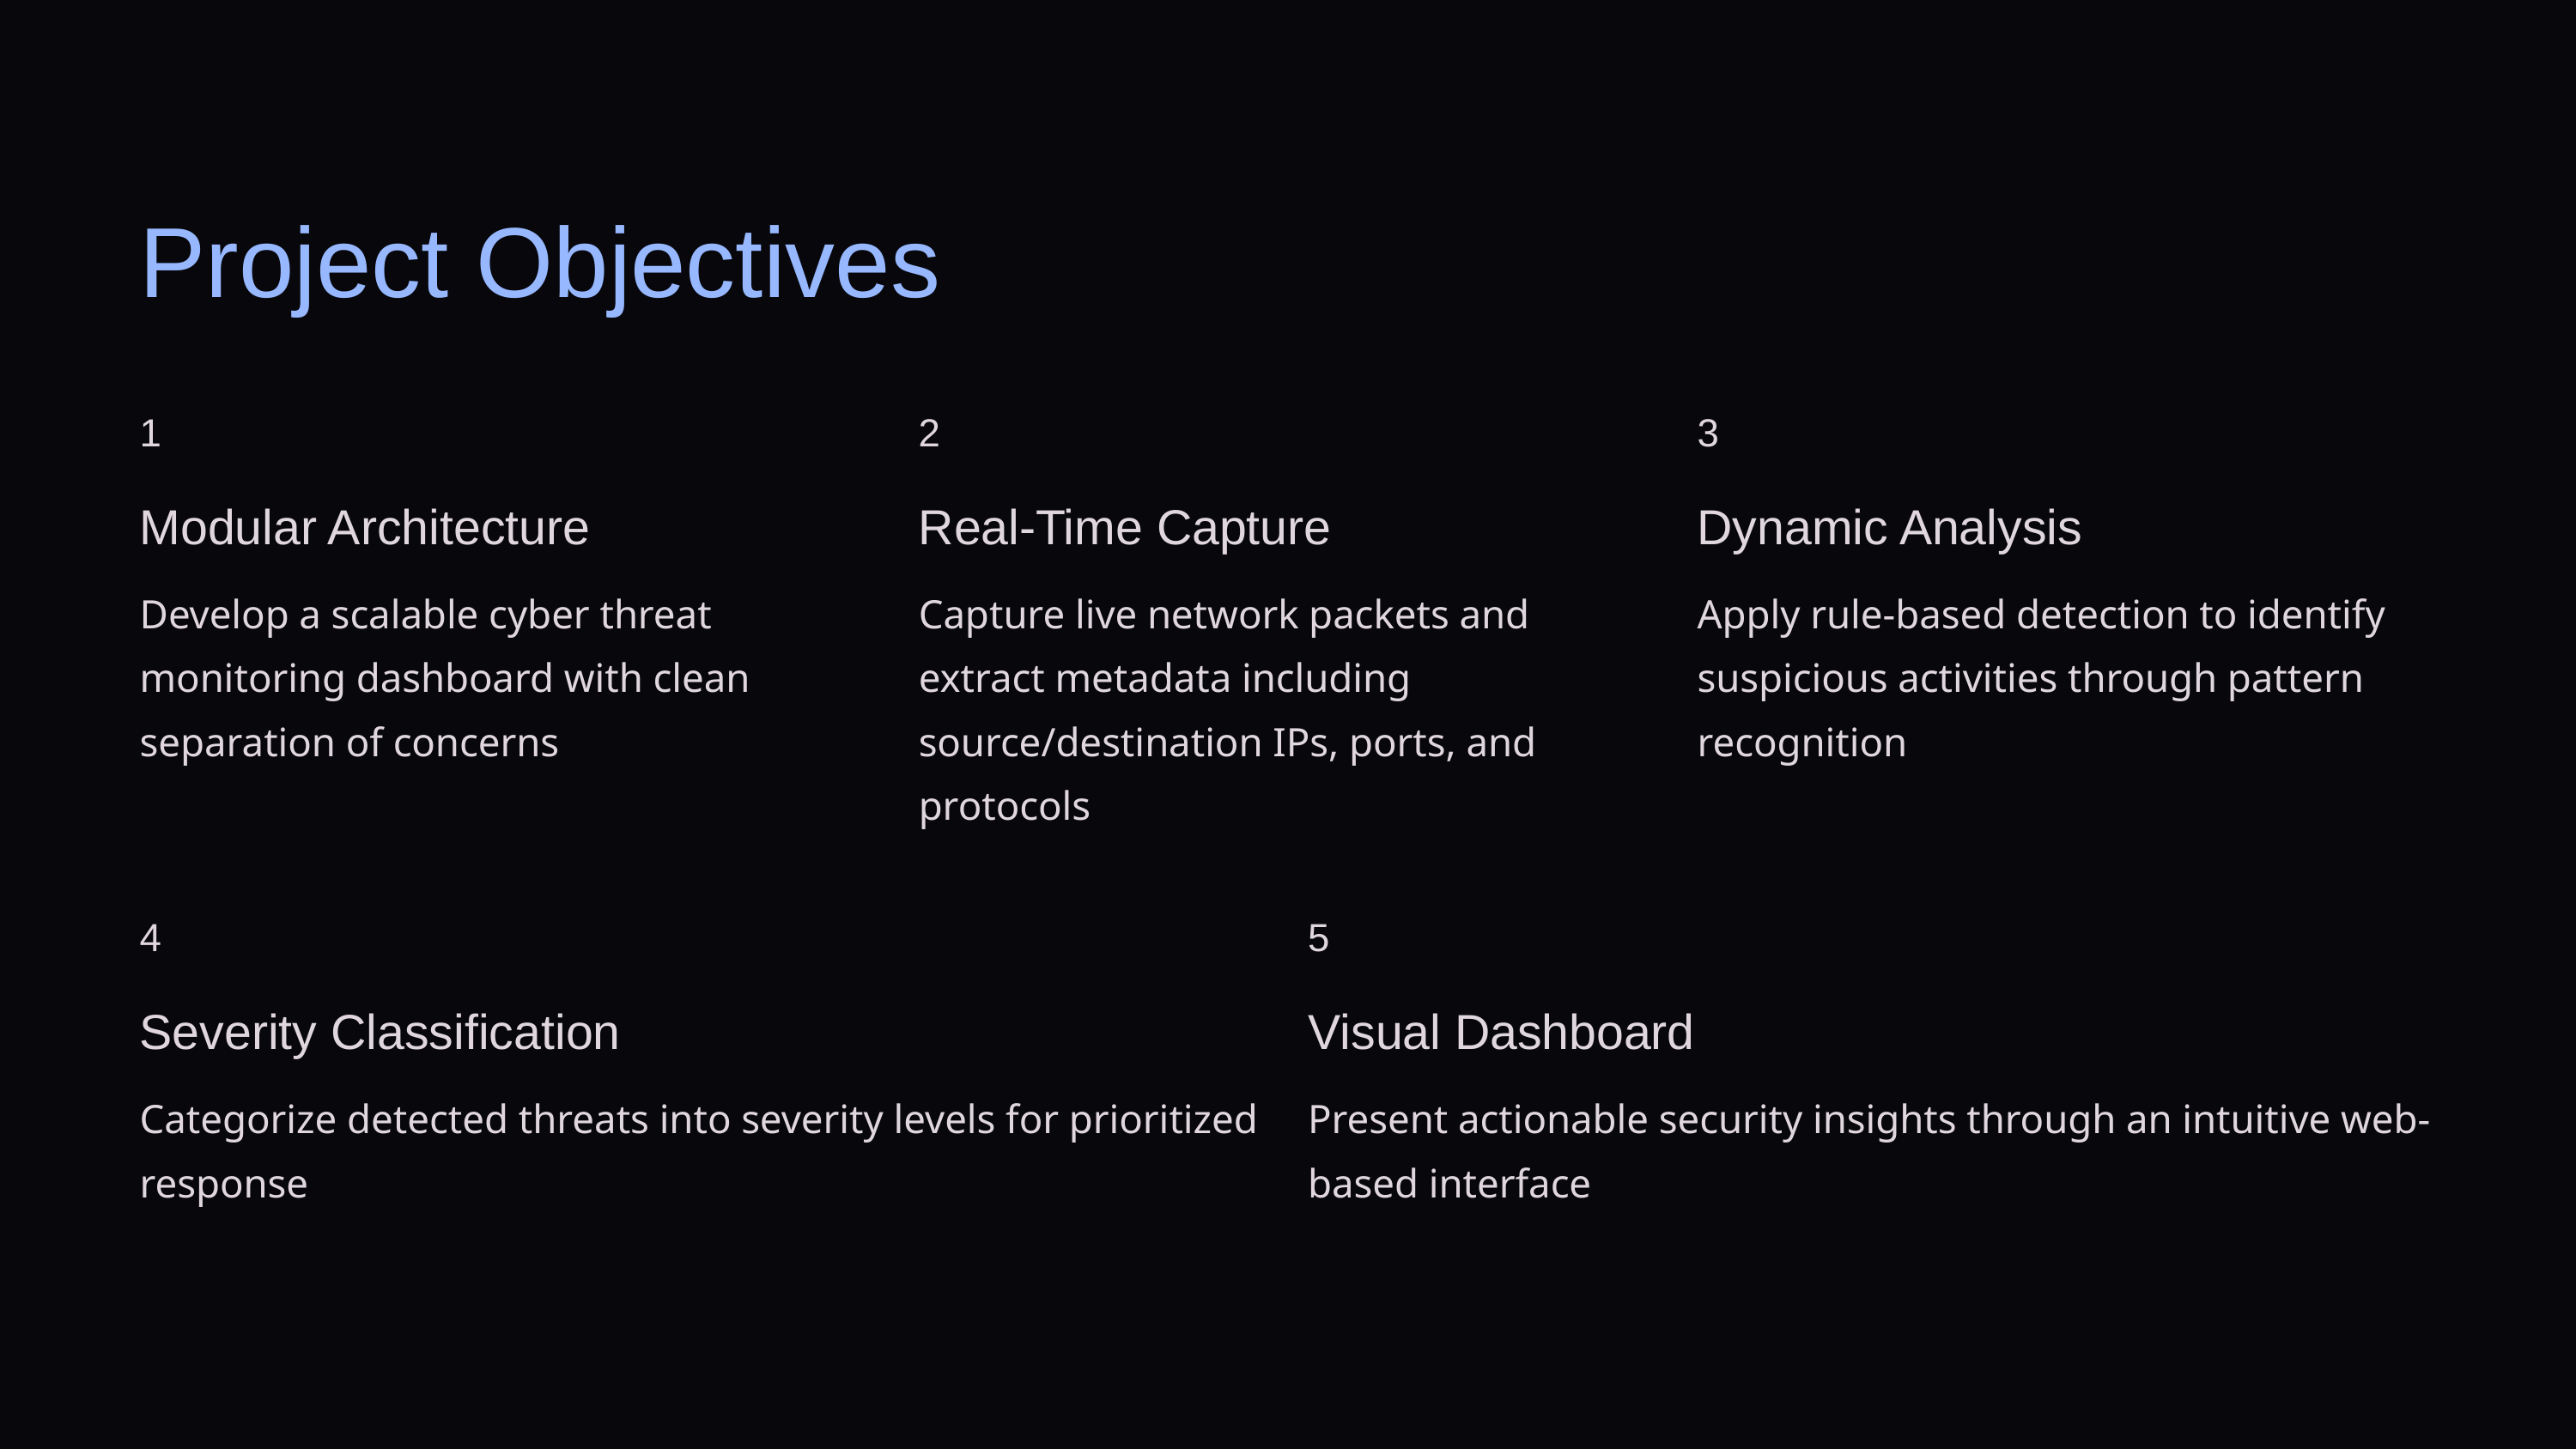

Project Objectives
1
2
3

Modular Architecture
Real-Time Capture
Dynamic Analysis
Develop a scalable cyber threat monitoring dashboard with clean separation of concerns
Capture live network packets and extract metadata including source/destination IPs, ports, and protocols
Apply rule-based detection to identify suspicious activities through pattern recognition
4
5

Severity Classification
Visual Dashboard
Categorize detected threats into severity levels for prioritized response
Present actionable security insights through an intuitive web-based interface